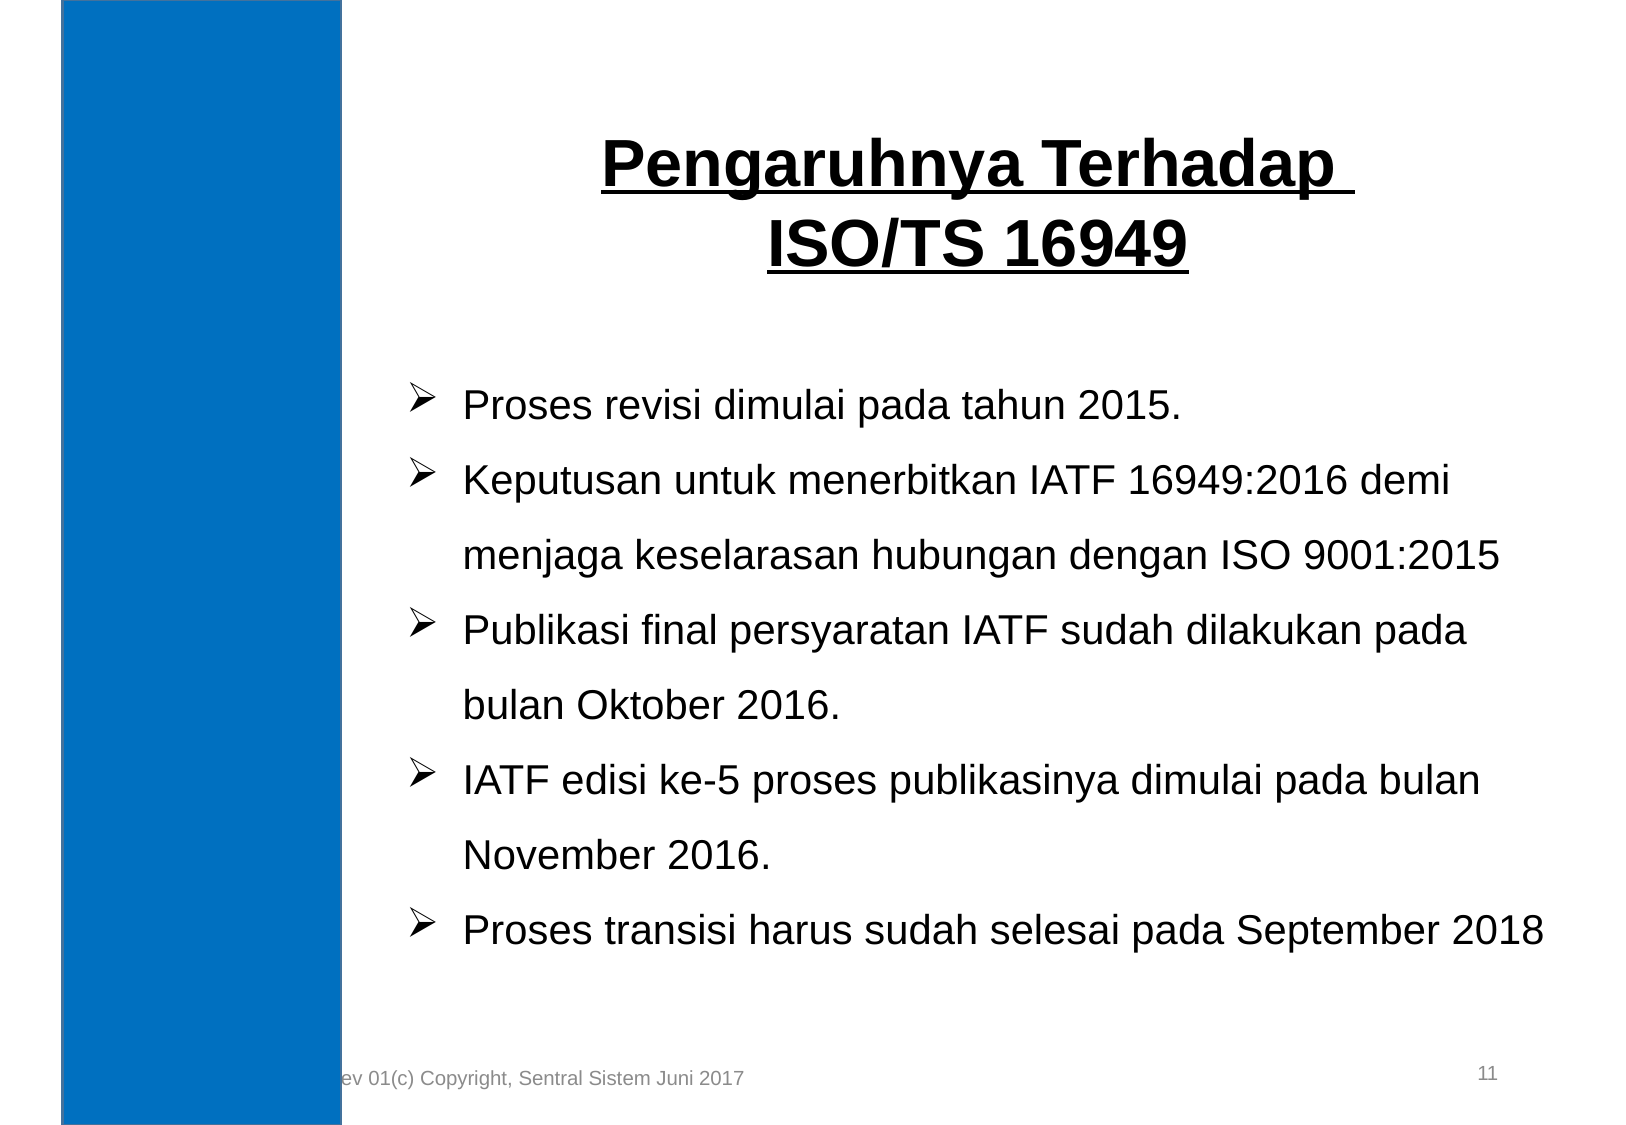

Pengaruhnya Terhadap
ISO/TS 16949
Proses revisi dimulai pada tahun 2015.
Keputusan untuk menerbitkan IATF 16949:2016 demi menjaga keselarasan hubungan dengan ISO 9001:2015
Publikasi final persyaratan IATF sudah dilakukan pada bulan Oktober 2016.
IATF edisi ke-5 proses publikasinya dimulai pada bulan November 2016.
Proses transisi harus sudah selesai pada September 2018
11
Awareness IATF 16949 1/Rev 01(c) Copyright, Sentral Sistem Juni 2017